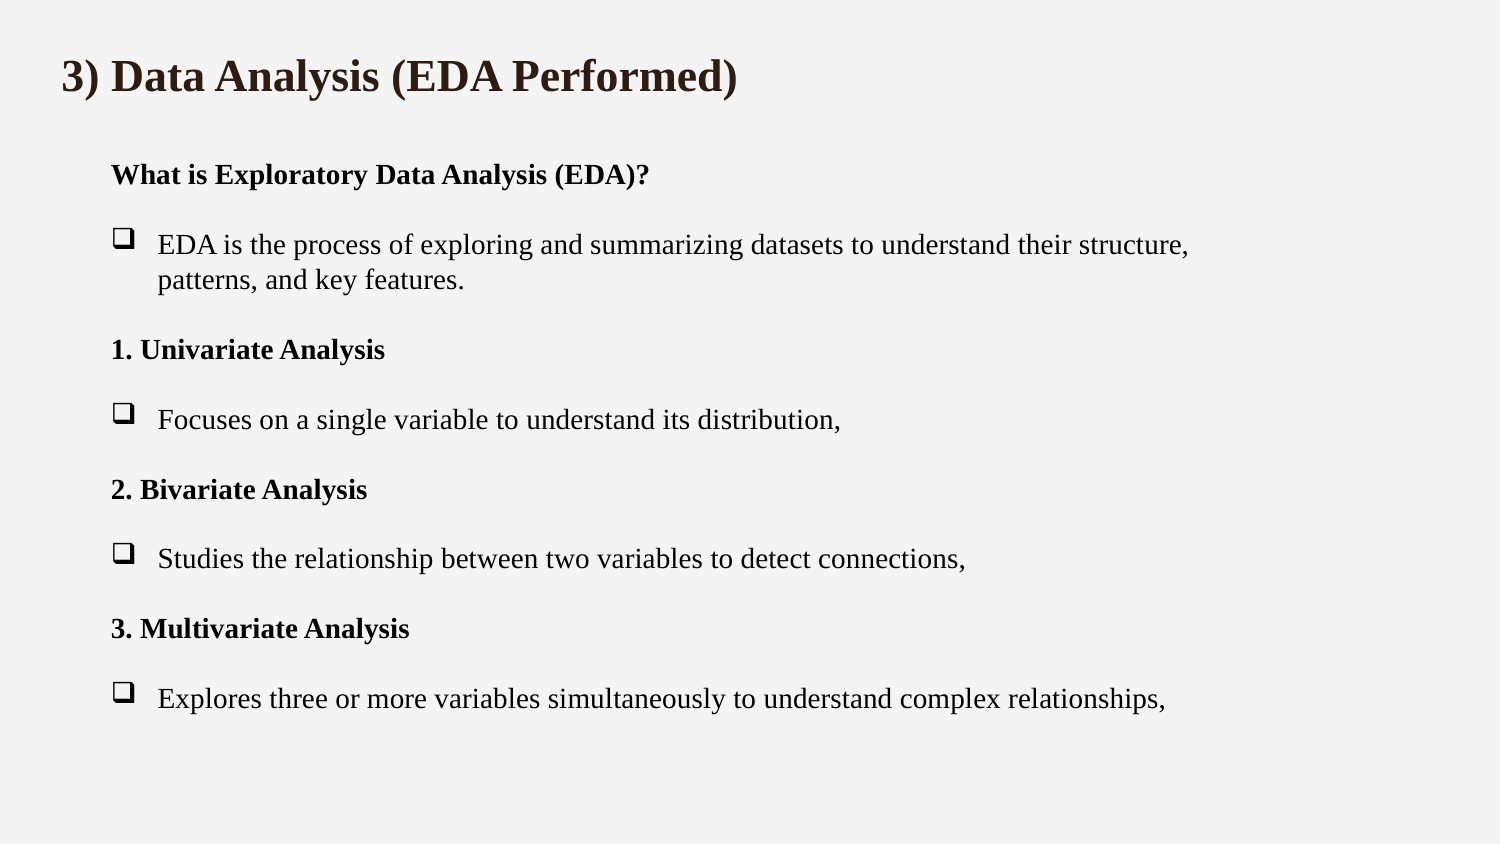

# 3) Data Analysis (EDA Performed)
What is Exploratory Data Analysis (EDA)?

EDA is the process of exploring and summarizing datasets to understand their structure, patterns, and key features.

1. Univariate Analysis

Focuses on a single variable to understand its distribution,

2. Bivariate Analysis

Studies the relationship between two variables to detect connections,
3. Multivariate Analysis

Explores three or more variables simultaneously to understand complex relationships,